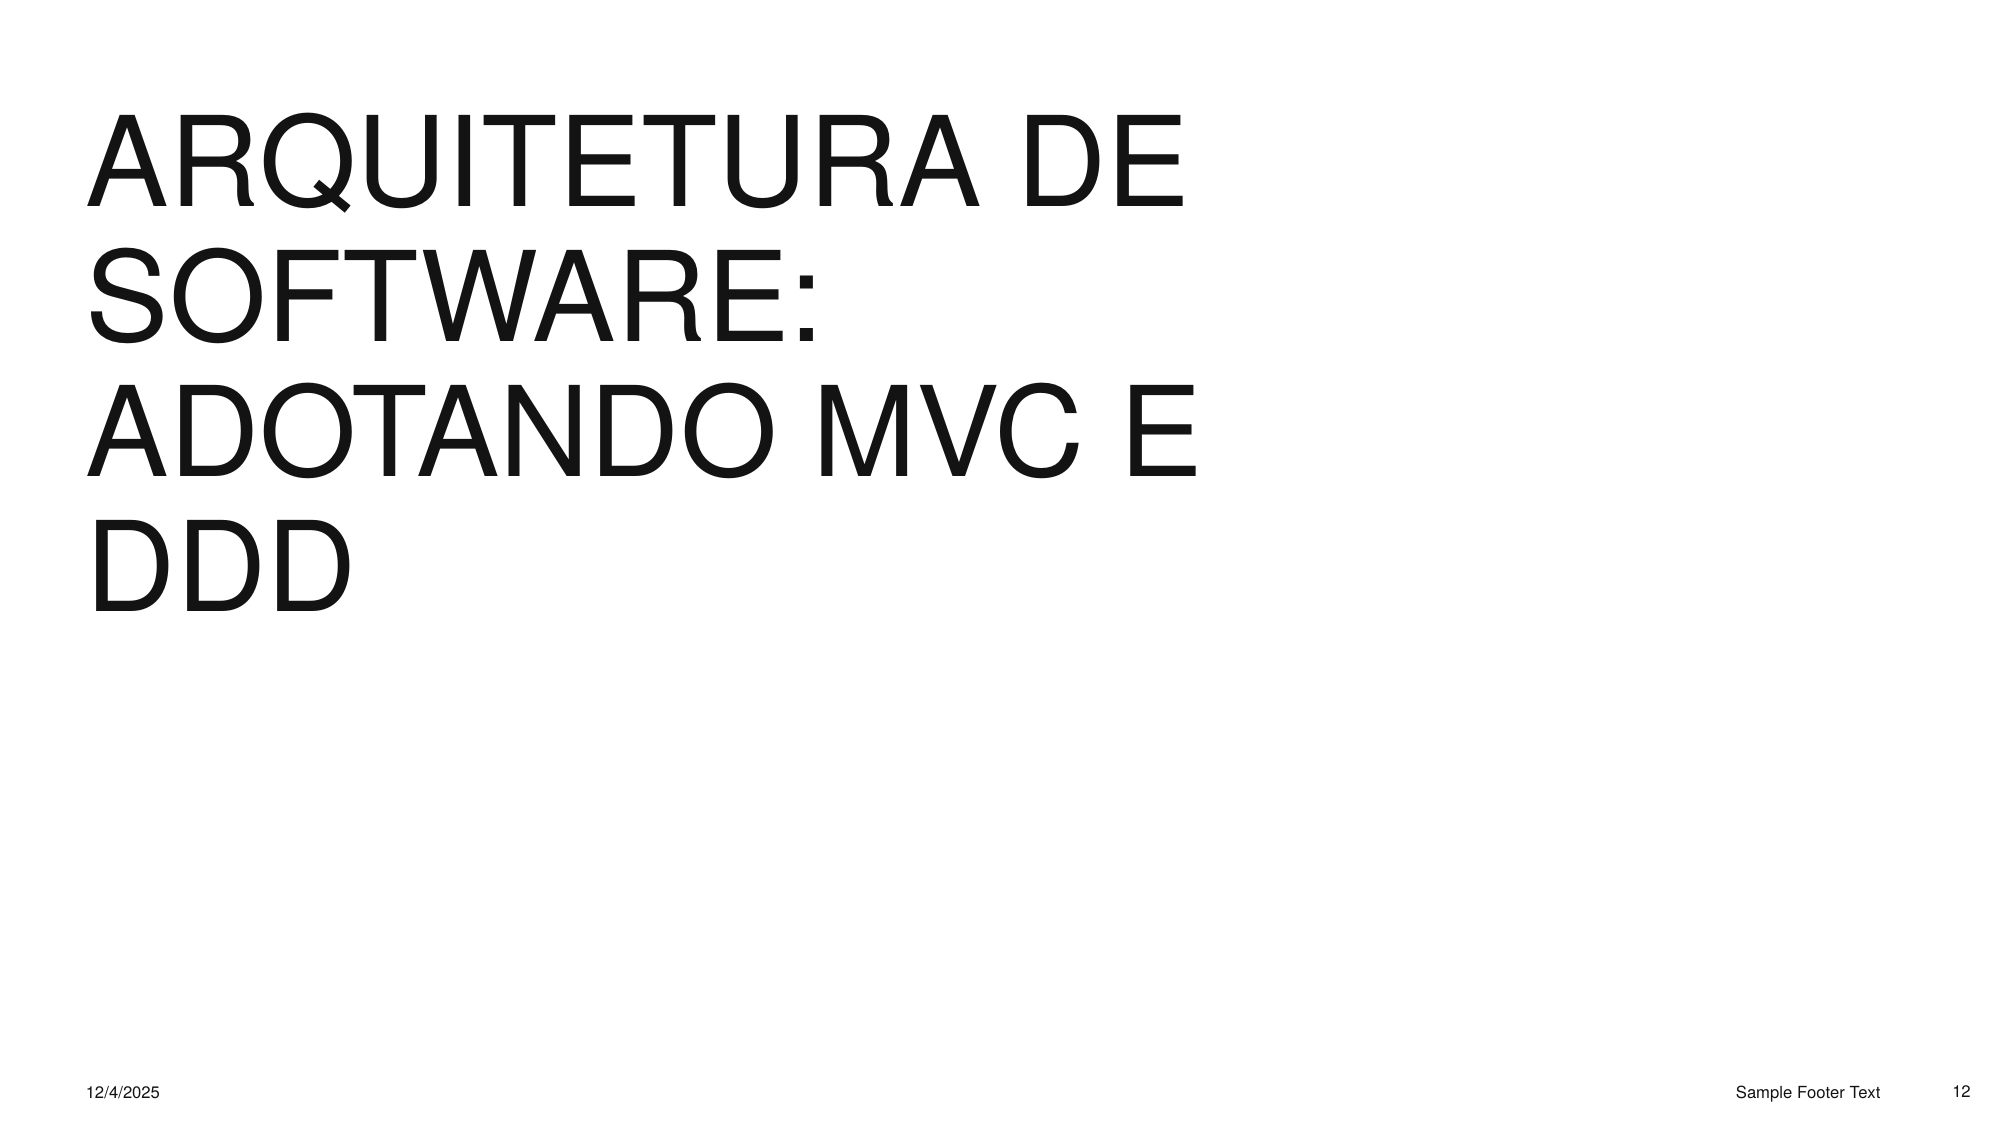

# Arquitetura de software: adotando MVC e DDD

12/4/2025
Sample Footer Text
12